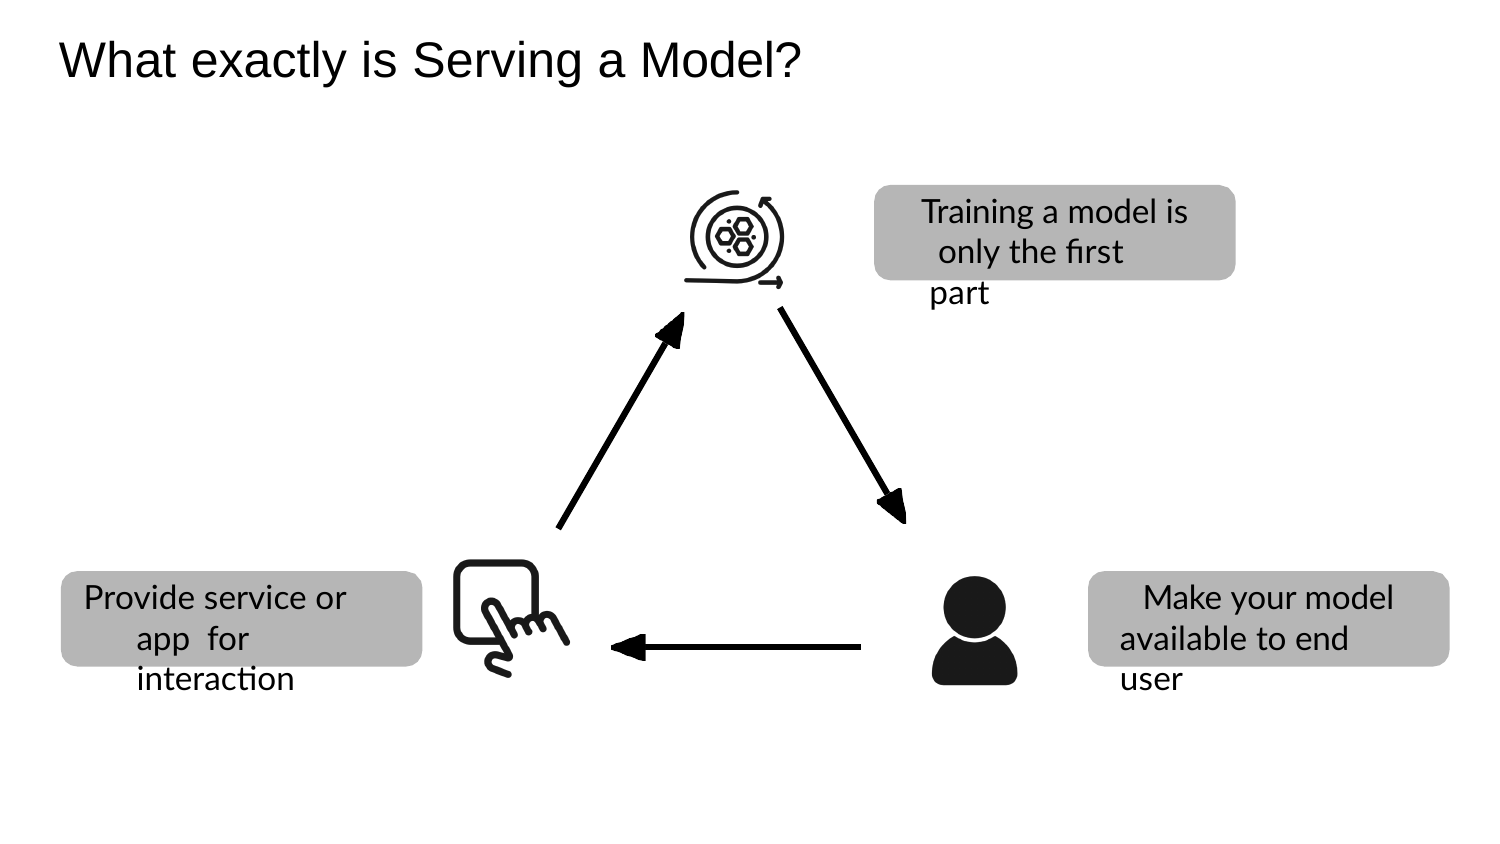

What exactly is Serving a Model?

Training a model is  only the ﬁrst part

Make your model  available to end user
Provide service or app  for interaction